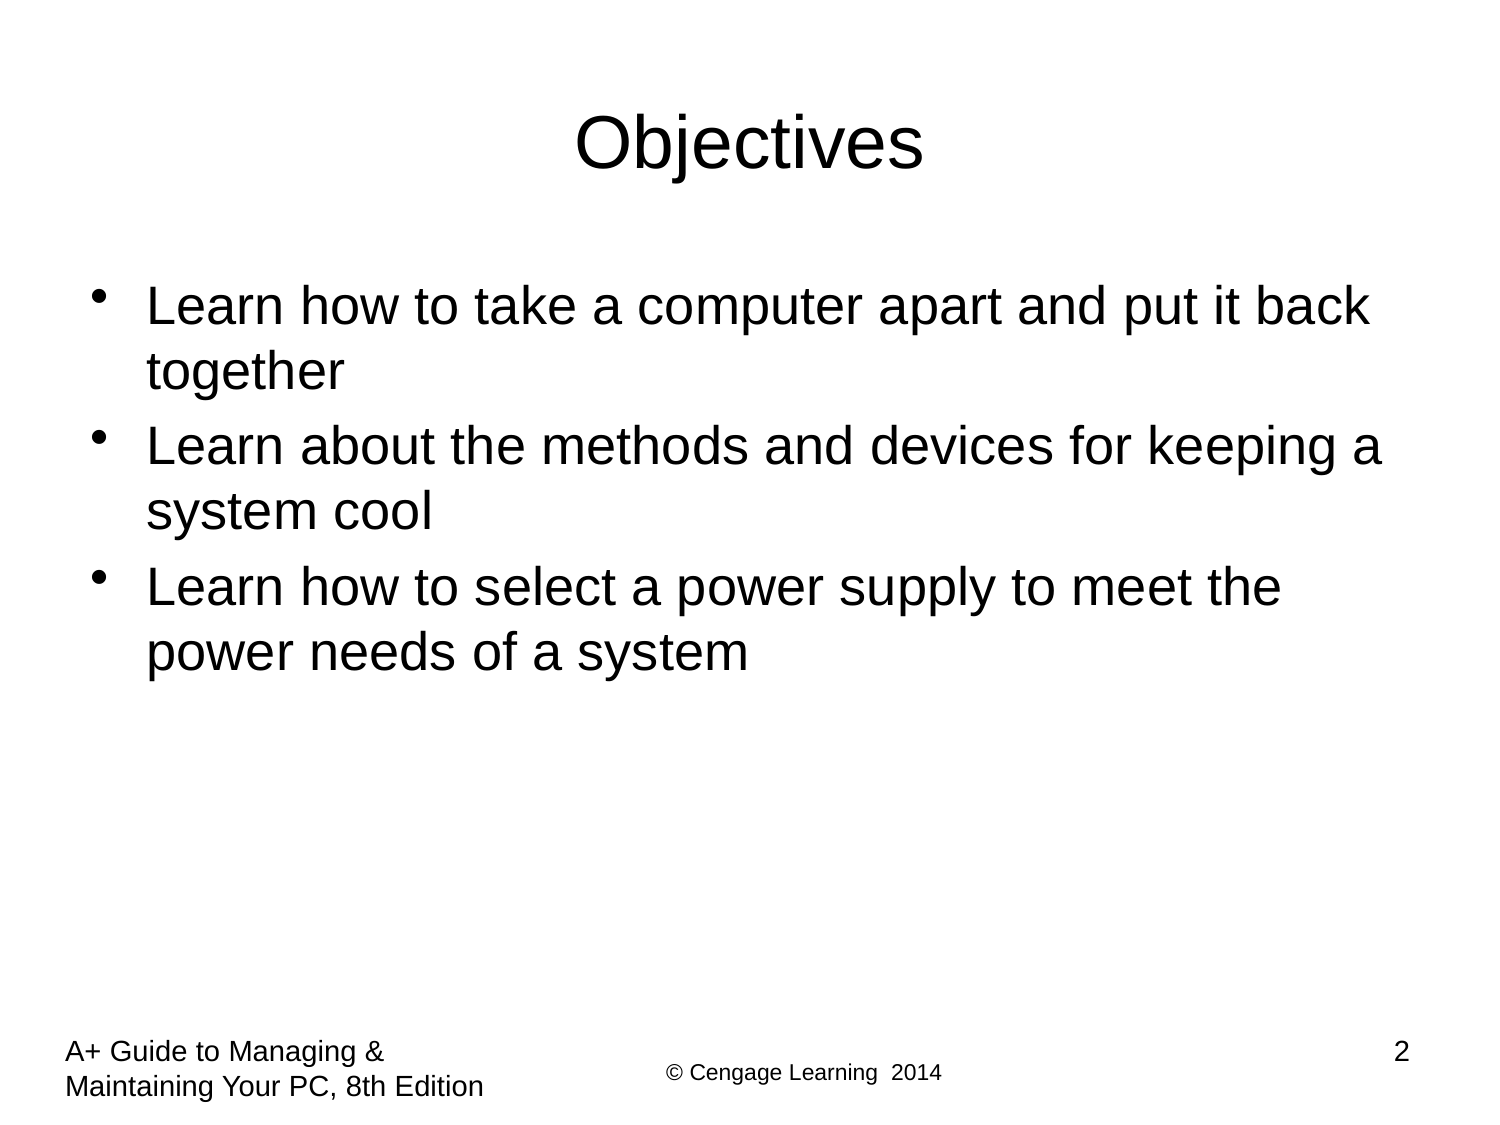

# Objectives
Learn how to take a computer apart and put it back together
Learn about the methods and devices for keeping a system cool
Learn how to select a power supply to meet the power needs of a system
2
A+ Guide to Managing & Maintaining Your PC, 8th Edition